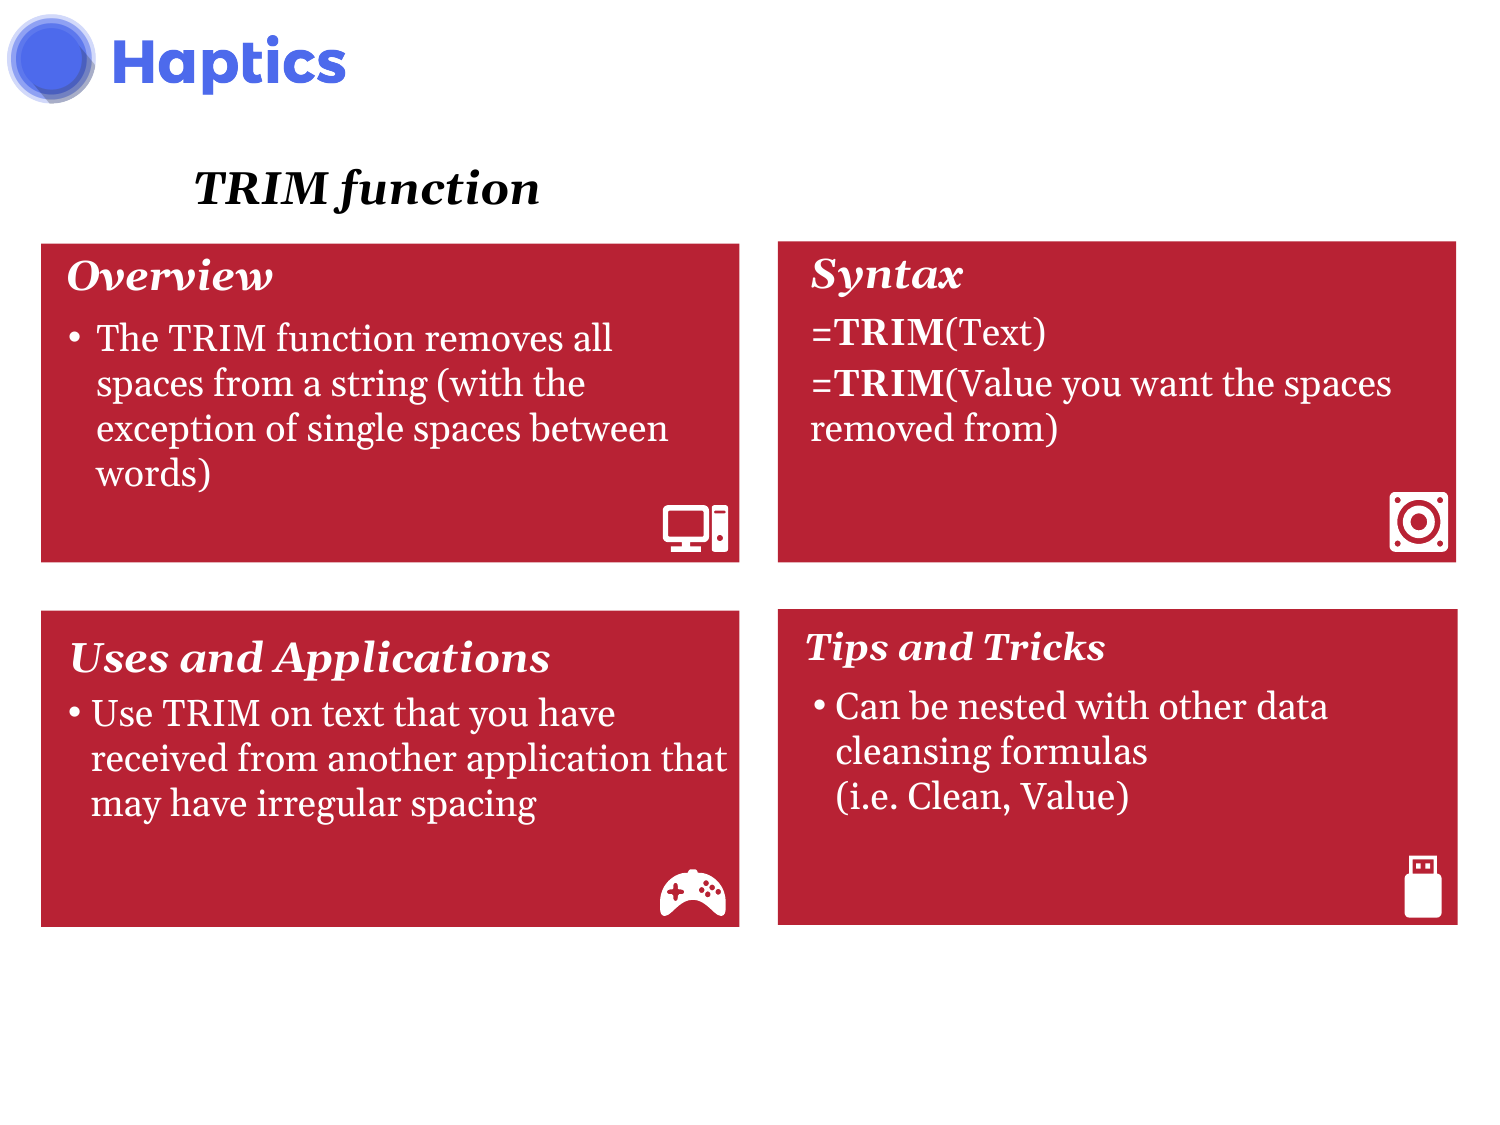

# TRIM function

Syntax
Overview
=TRIM(Text)
=TRIM(Value you want the spaces removed from)
The TRIM function removes all spaces from a string (with the exception of single spaces between words)

Tips and Tricks
Uses and Applications
Can be nested with other data cleansing formulas
(i.e. Clean, Value)
Use TRIM on text that you have received from another application that may have irregular spacing